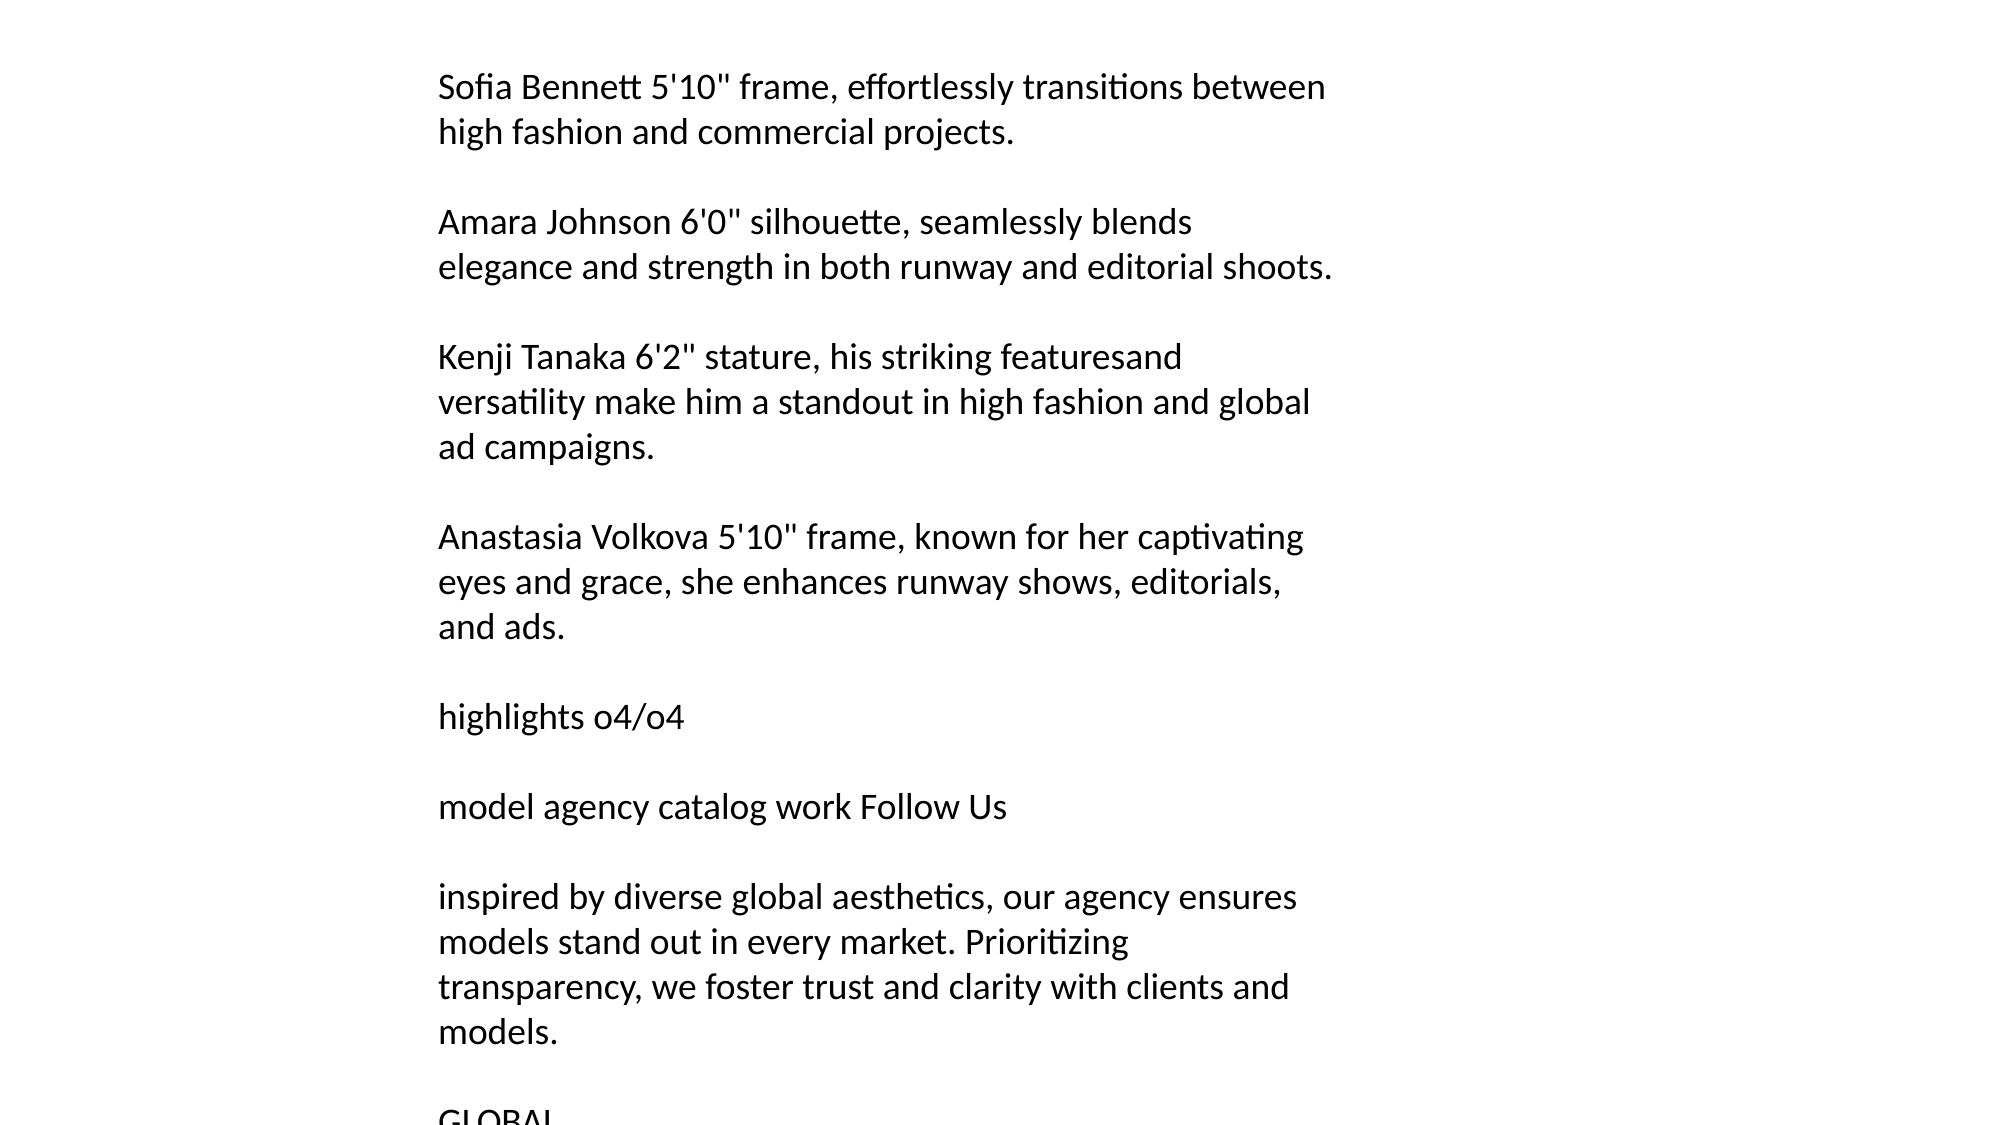

Sofia Bennett   5'10" frame, effortlessly transitions between high fashion and commercial projects.
Amara Johnson   6'0" silhouette, seamlessly blends elegance and strength in both runway and editorial shoots.
Kenji Tanaka   6'2" stature, his striking features and versatility make him a standout in high fashion and global ad campaigns.
Anastasia Volkova   5'10" frame, known for her captivating eyes and grace, she enhances runway shows, editorials, and ads.
highlights  o4/o4
model agency  catalog  work  Follow Us
inspired by diverse global aesthetics, our agency ensures models stand out in every market. Prioritizing transparency, we foster trust and clarity with clients and models.
GLOBAL